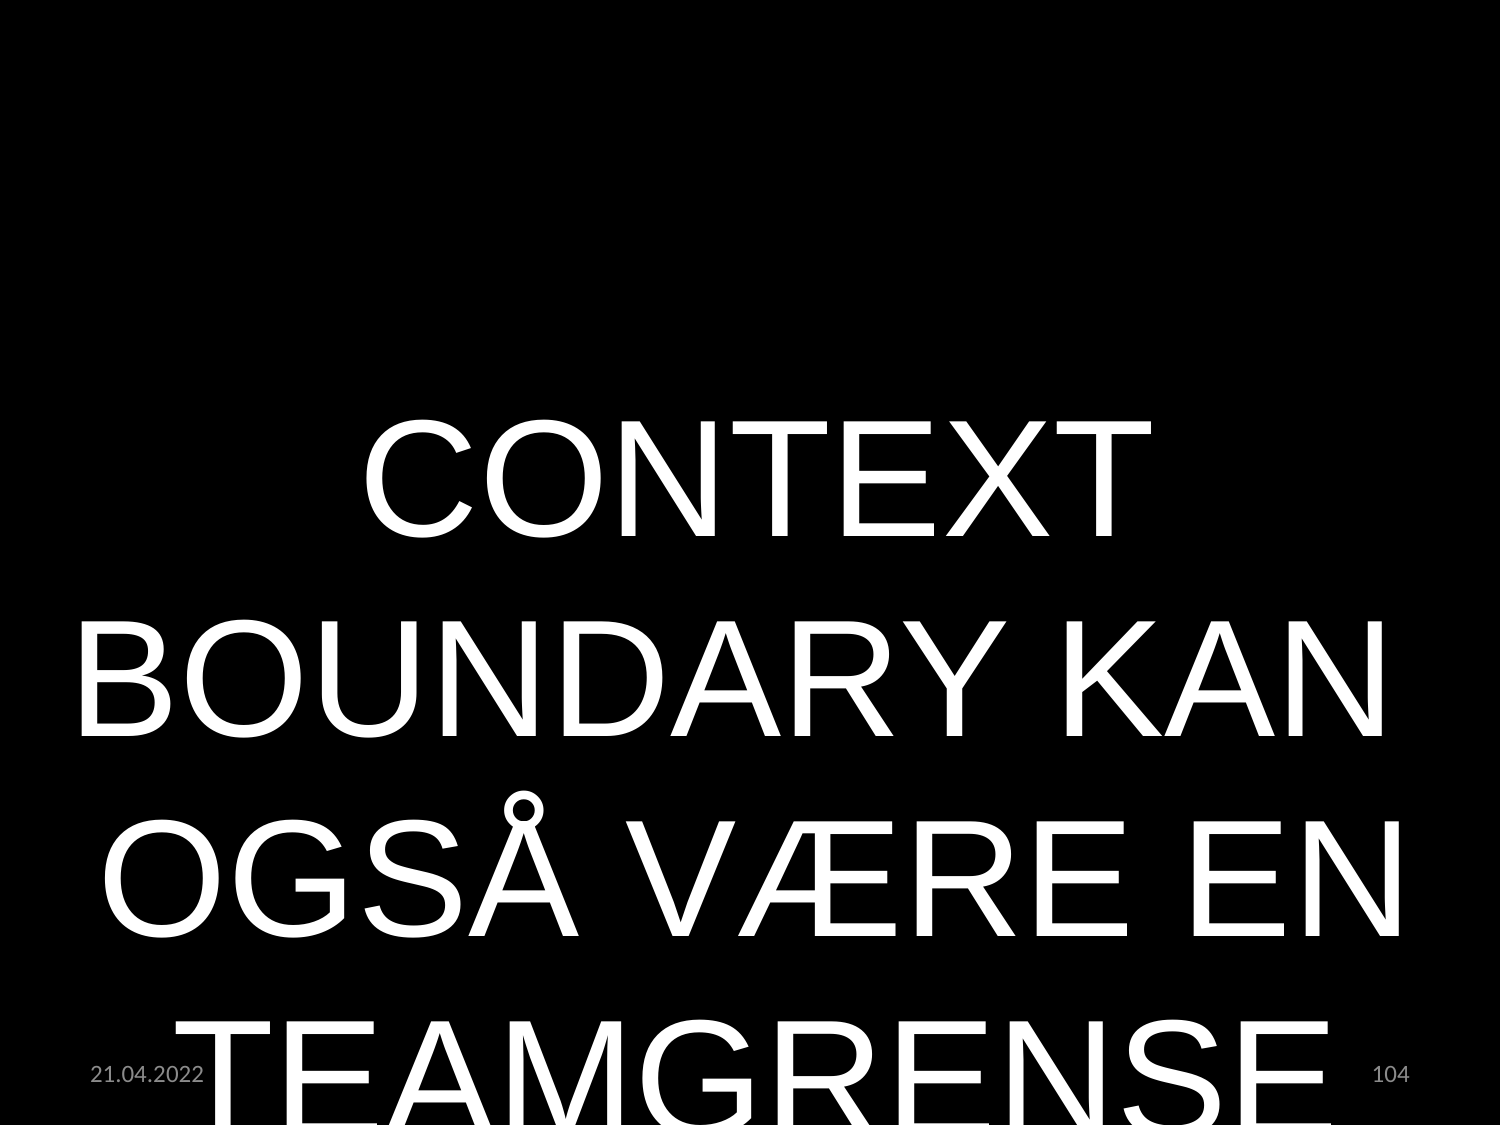

CONTEXT BOUNDARY KAN
OGSÅ VÆRE EN TEAMGRENSE
21.04.2022
104